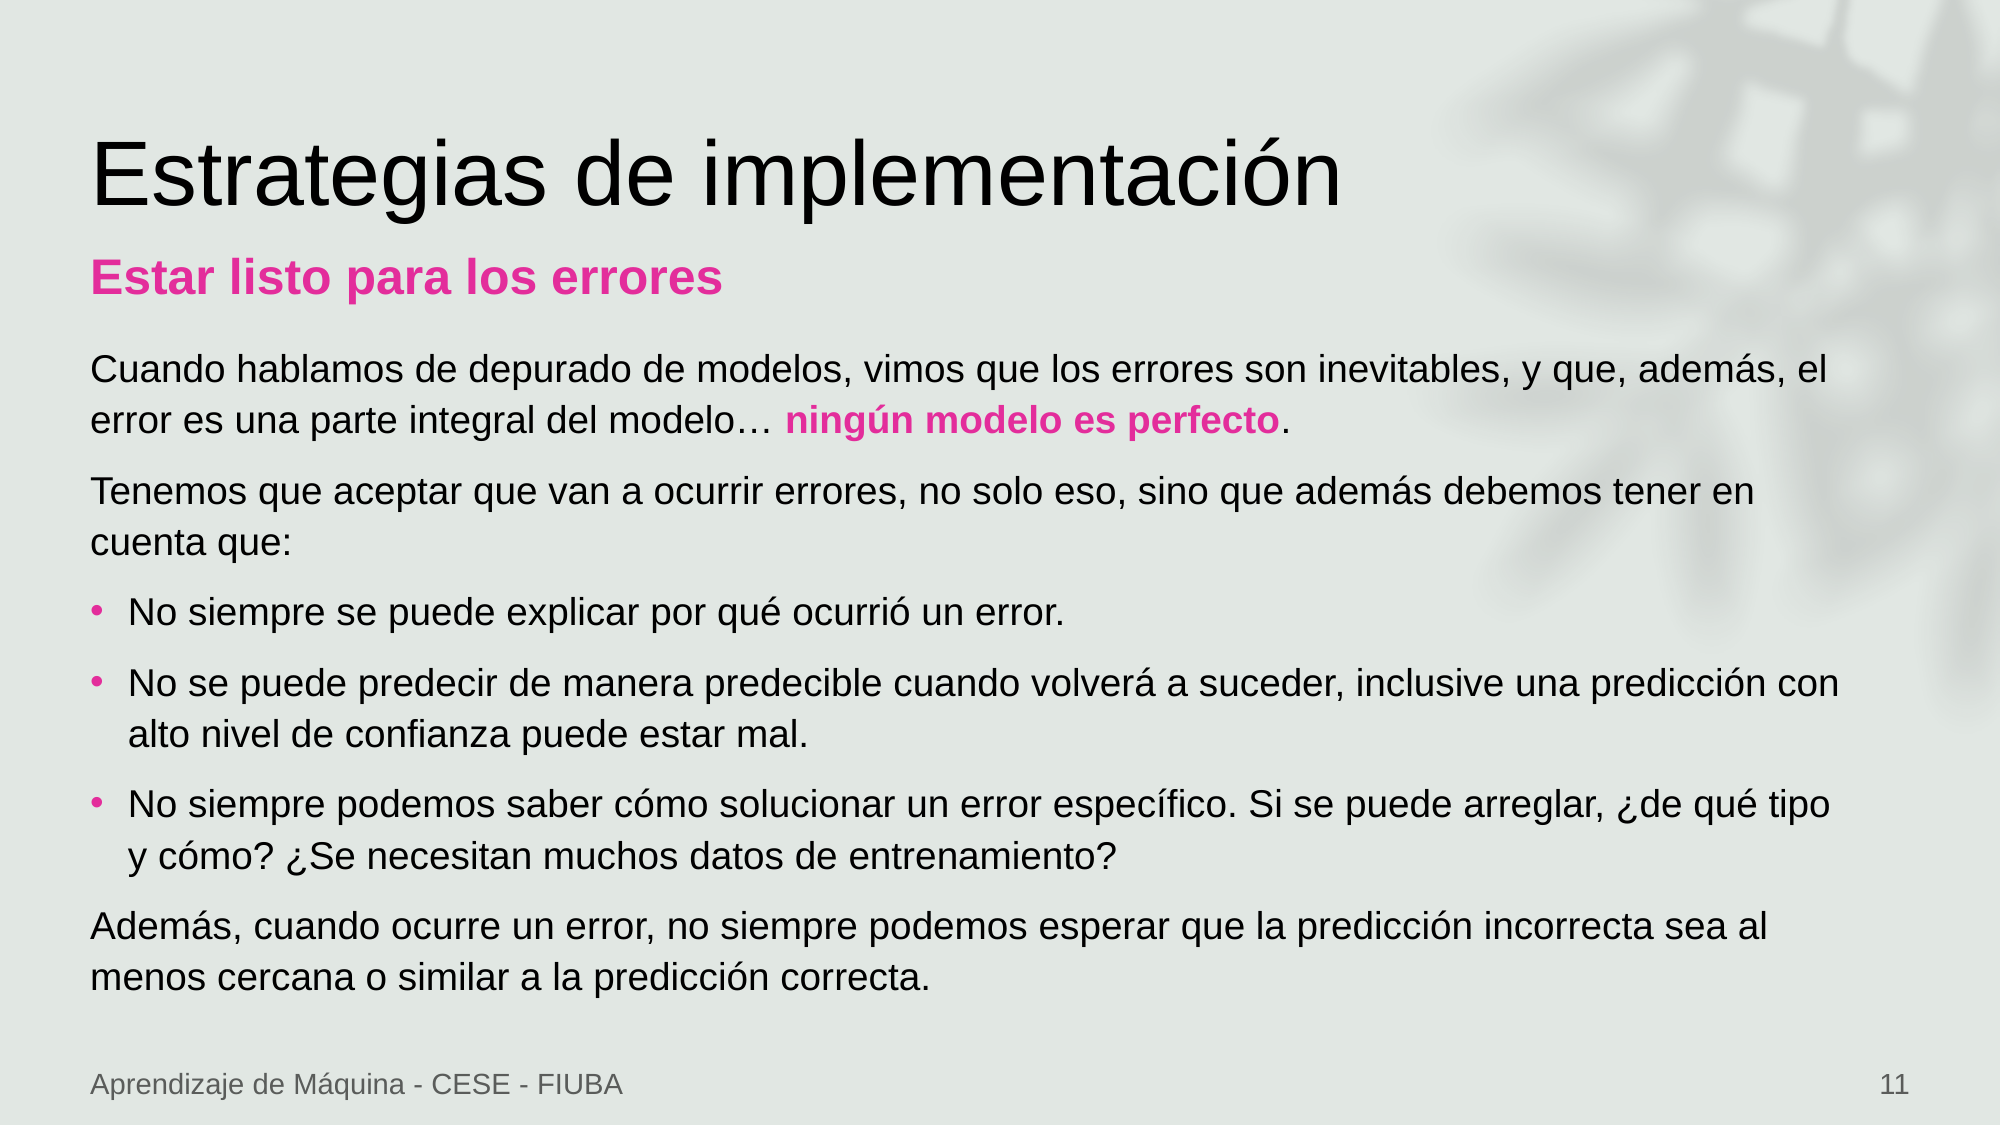

# Estrategias de implementación
Estar listo para los errores
Cuando hablamos de depurado de modelos, vimos que los errores son inevitables, y que, además, el error es una parte integral del modelo… ningún modelo es perfecto.
Tenemos que aceptar que van a ocurrir errores, no solo eso, sino que además debemos tener en cuenta que:
No siempre se puede explicar por qué ocurrió un error.
No se puede predecir de manera predecible cuando volverá a suceder, inclusive una predicción con alto nivel de confianza puede estar mal.
No siempre podemos saber cómo solucionar un error específico. Si se puede arreglar, ¿de qué tipo y cómo? ¿Se necesitan muchos datos de entrenamiento?
Además, cuando ocurre un error, no siempre podemos esperar que la predicción incorrecta sea al menos cercana o similar a la predicción correcta.
Aprendizaje de Máquina - CESE - FIUBA
11